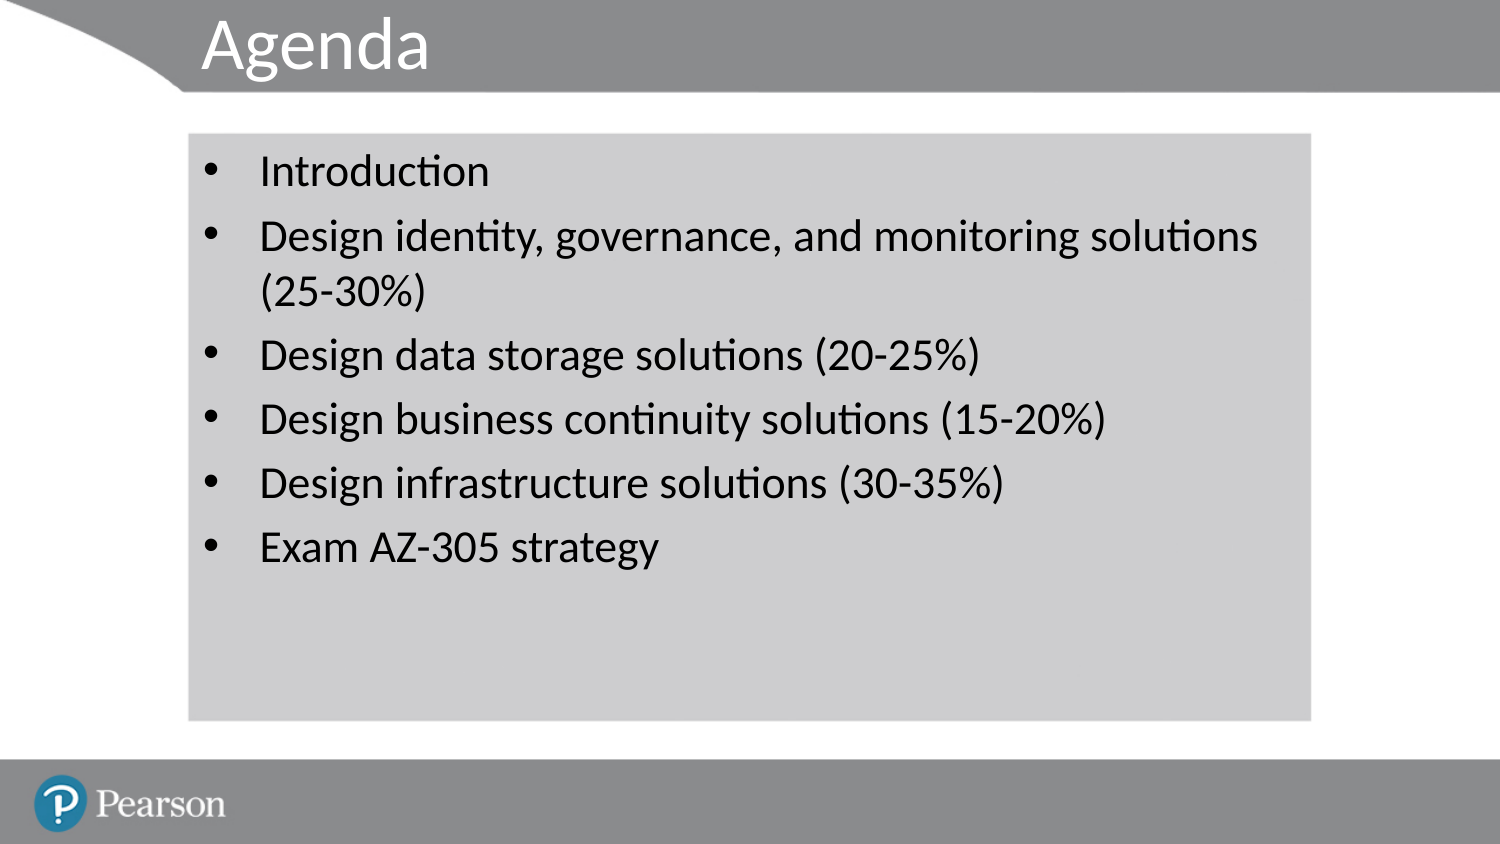

# Agenda
Introduction
Design identity, governance, and monitoring solutions (25-30%)
Design data storage solutions (20-25%)
Design business continuity solutions (15-20%)
Design infrastructure solutions (30-35%)
Exam AZ-305 strategy